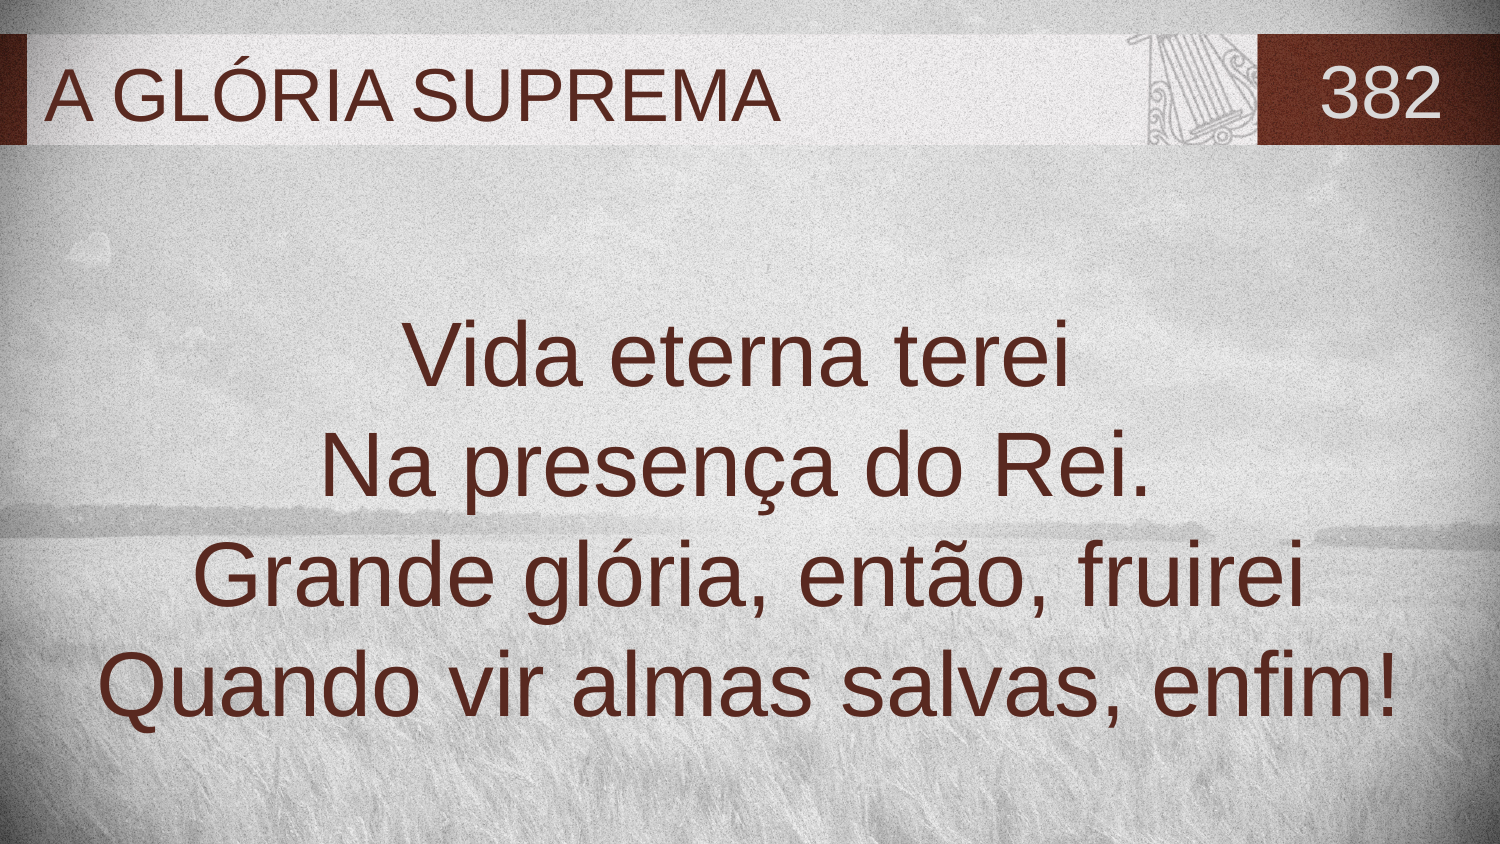

# A GLÓRIA SUPREMA
382
Vida eterna terei
Na presença do Rei.
Grande glória, então, fruirei
Quando vir almas salvas, enfim!